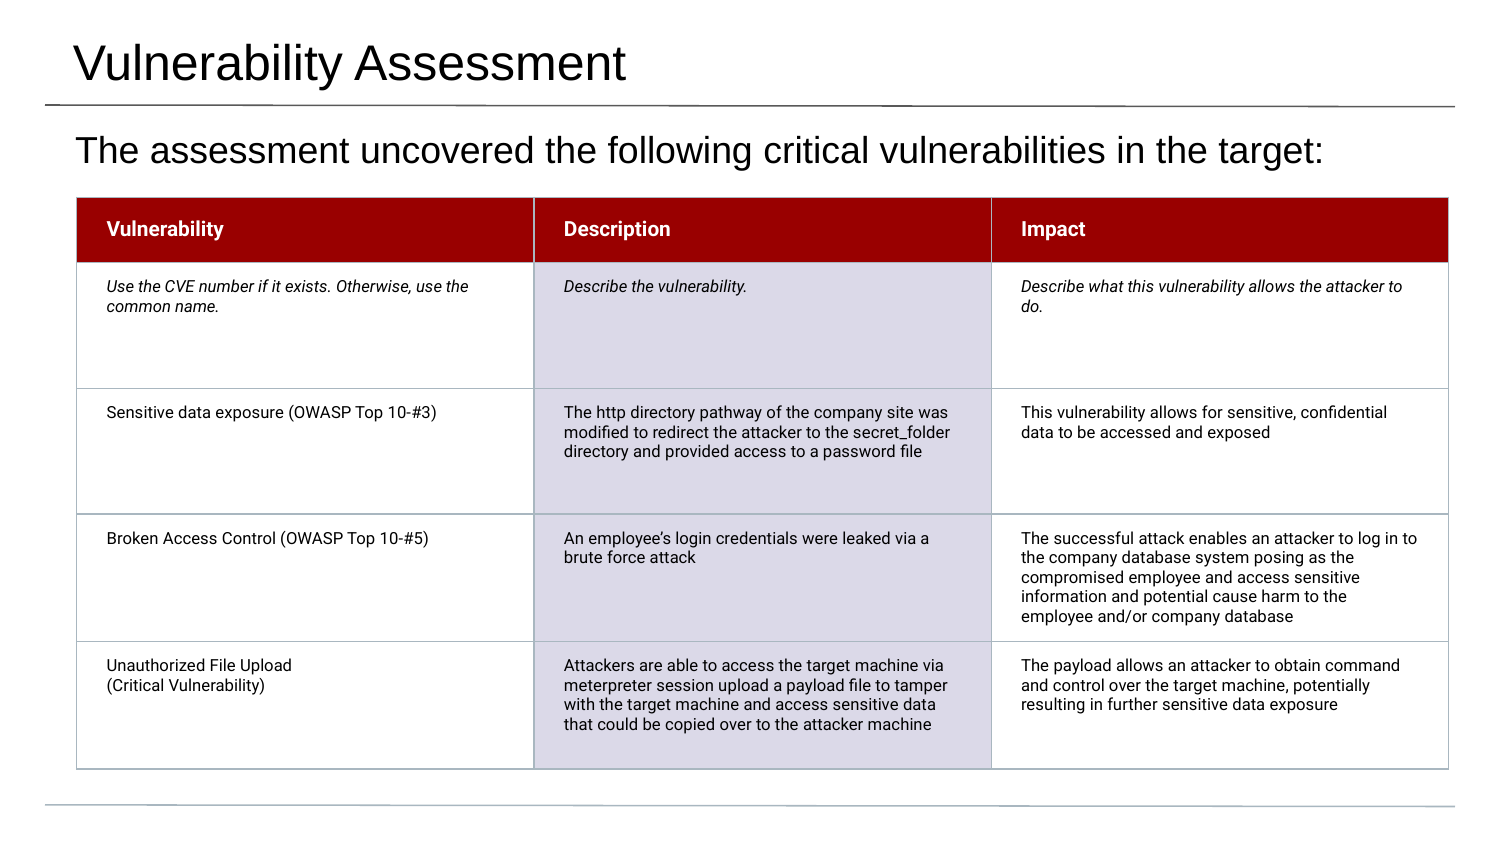

# Vulnerability Assessment
The assessment uncovered the following critical vulnerabilities in the target:
| Vulnerability | Description | Impact |
| --- | --- | --- |
| Use the CVE number if it exists. Otherwise, use the common name. | Describe the vulnerability. | Describe what this vulnerability allows the attacker to do. |
| Sensitive data exposure (OWASP Top 10-#3) | The http directory pathway of the company site was modified to redirect the attacker to the secret\_folder directory and provided access to a password file | This vulnerability allows for sensitive, confidential data to be accessed and exposed |
| Broken Access Control (OWASP Top 10-#5) | An employee’s login credentials were leaked via a brute force attack | The successful attack enables an attacker to log in to the company database system posing as the compromised employee and access sensitive information and potential cause harm to the employee and/or company database |
| Unauthorized File Upload (Critical Vulnerability) | Attackers are able to access the target machine via meterpreter session upload a payload file to tamper with the target machine and access sensitive data that could be copied over to the attacker machine | The payload allows an attacker to obtain command and control over the target machine, potentially resulting in further sensitive data exposure |